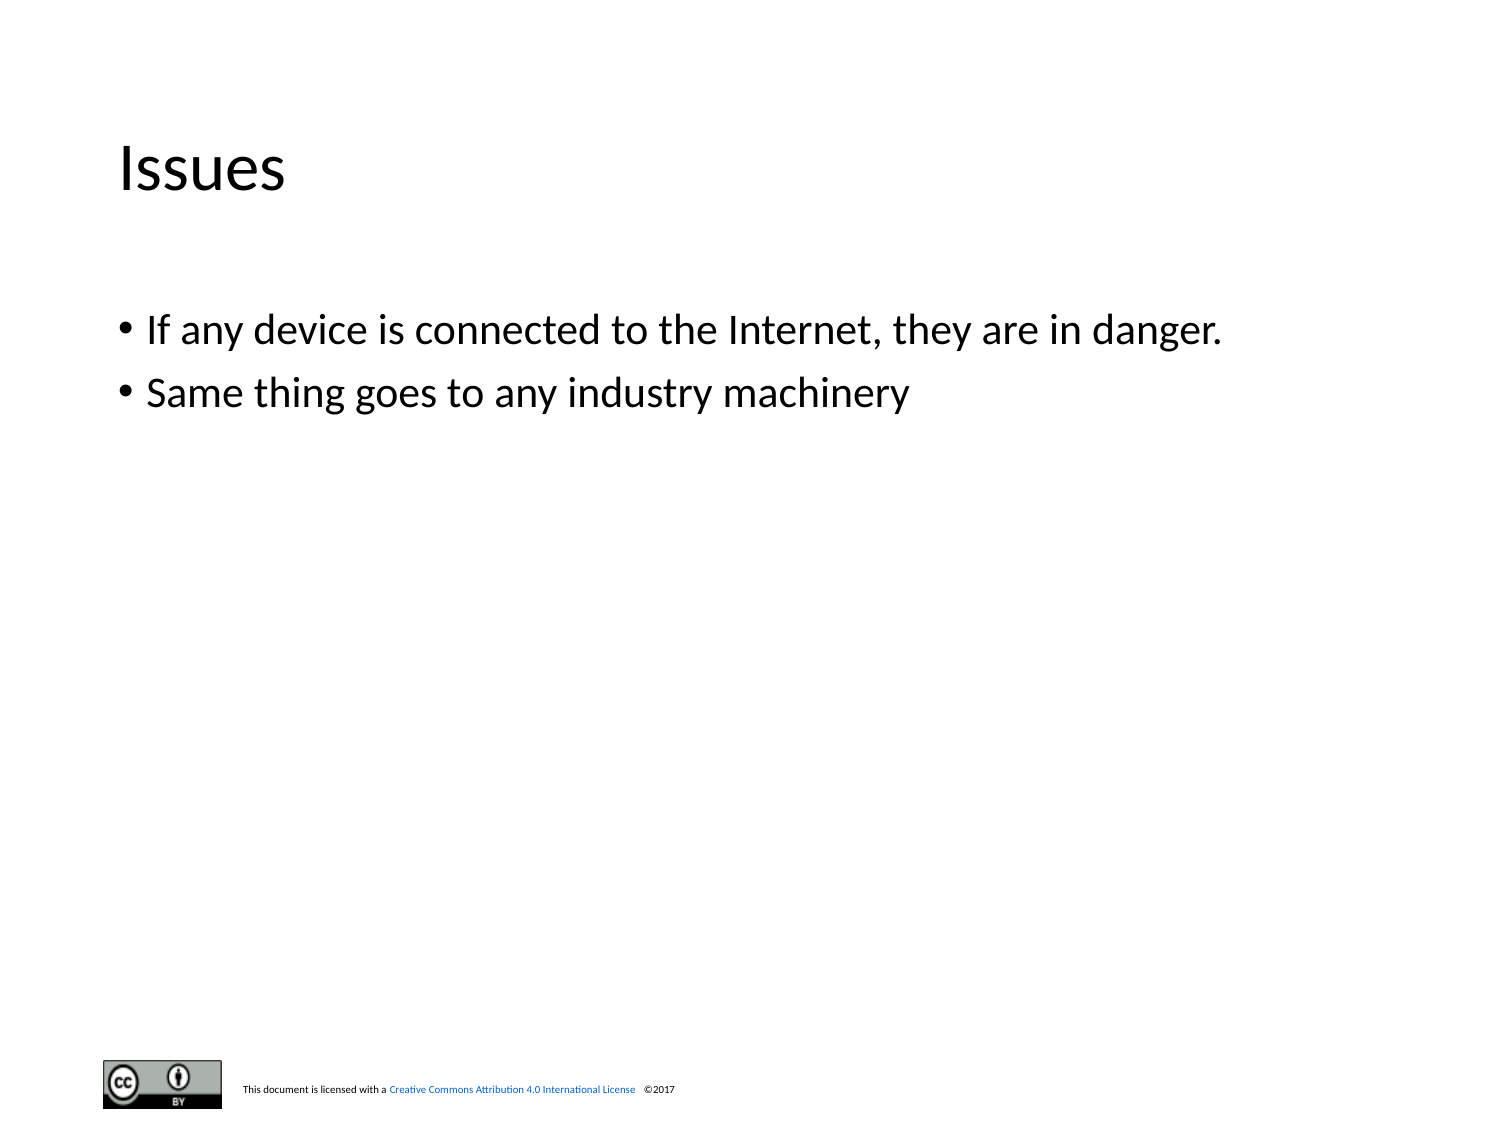

# Issues
If any device is connected to the Internet, they are in danger.
Same thing goes to any industry machinery